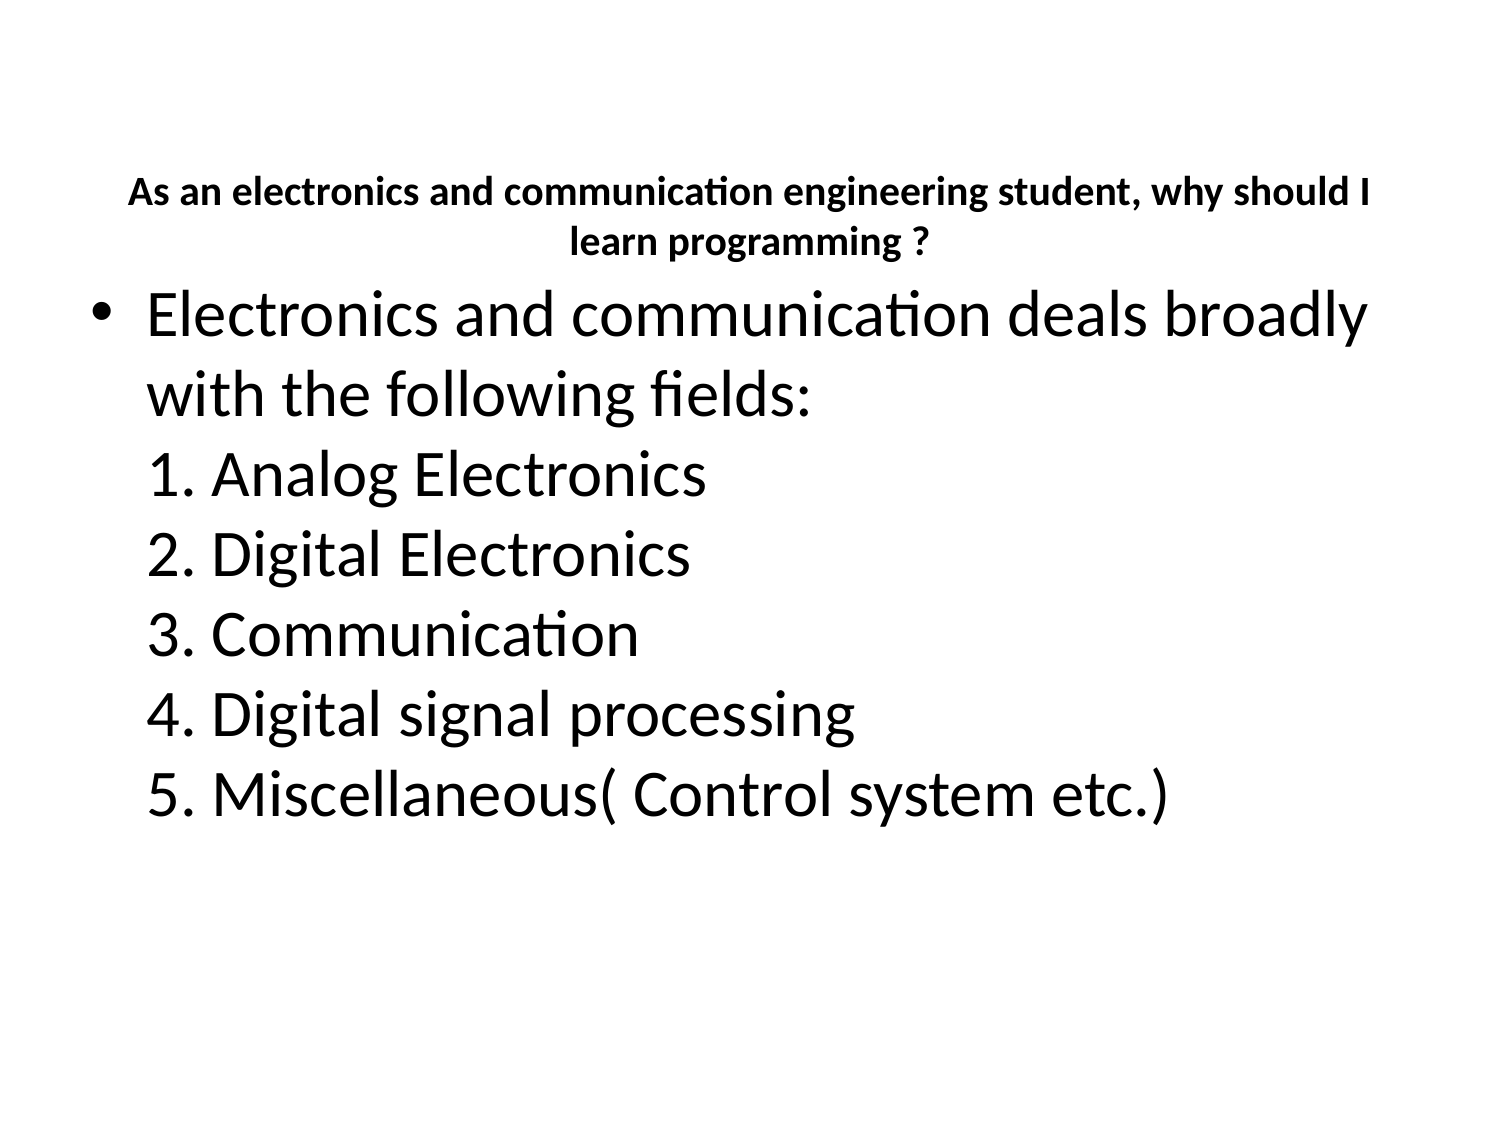

# As an electronics and communication engineering student, why should I learn programming ?
Electronics and communication deals broadly with the following fields:
1. Analog Electronics
2. Digital Electronics
3. Communication
4. Digital signal processing
5. Miscellaneous( Control system etc.)